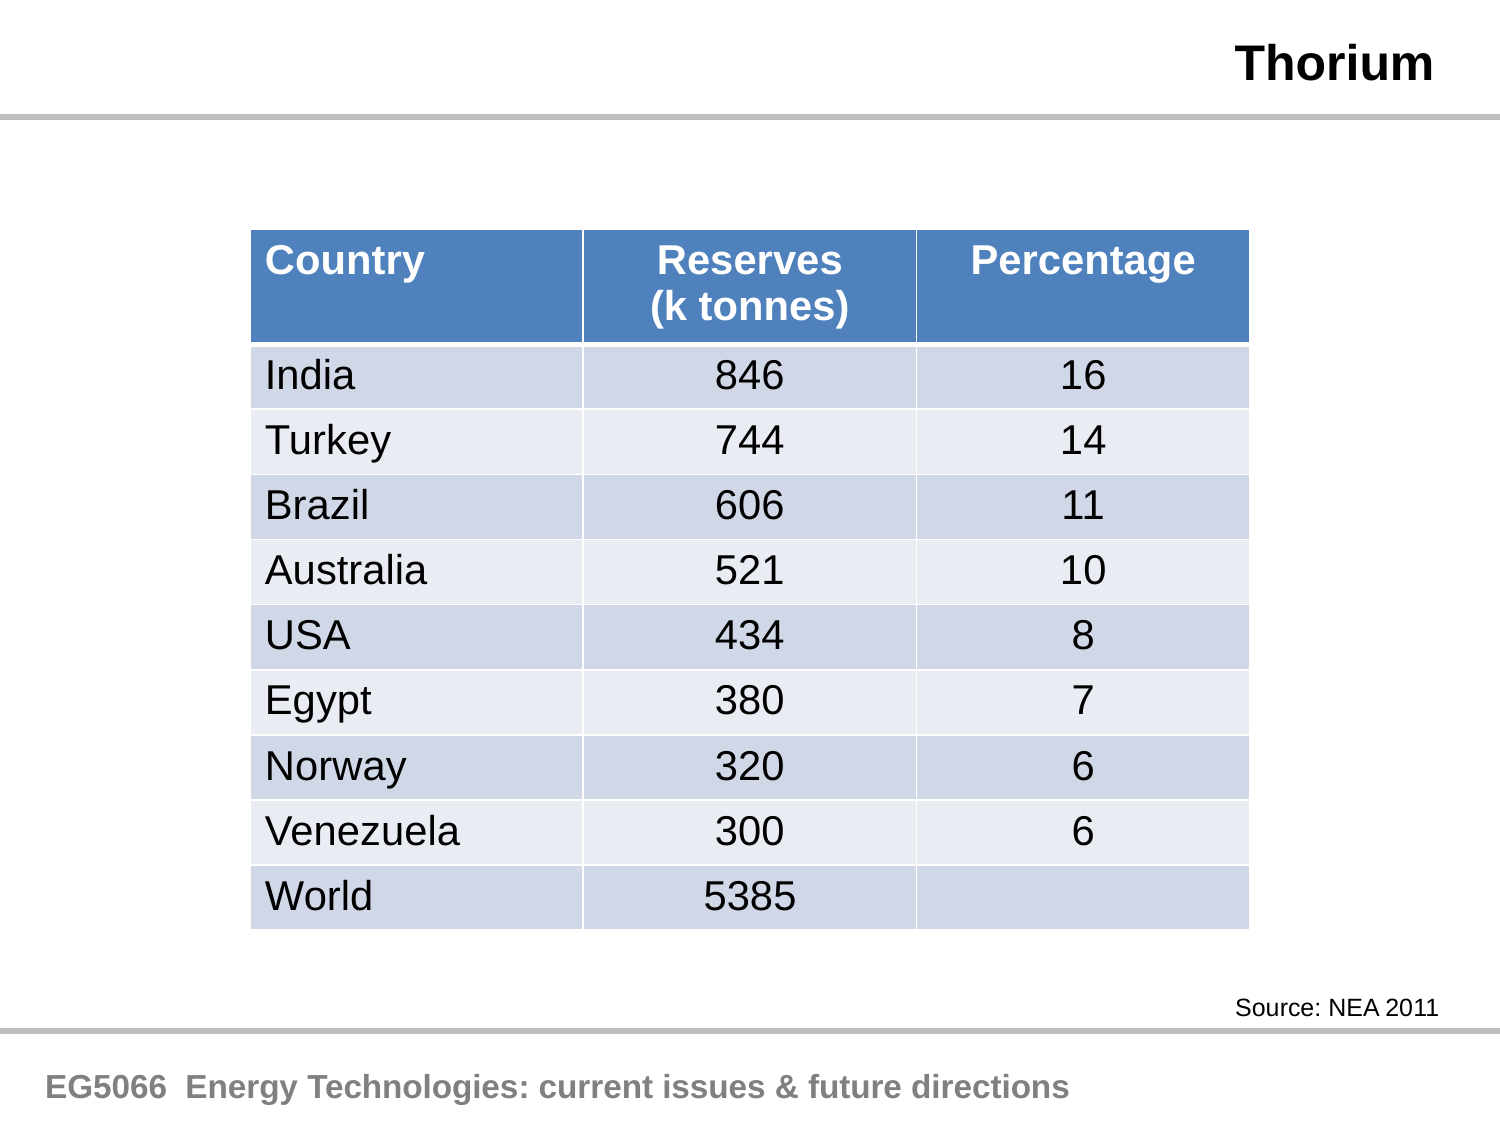

Thorium
| Country | Reserves (k tonnes) | Percentage |
| --- | --- | --- |
| India | 846 | 16 |
| Turkey | 744 | 14 |
| Brazil | 606 | 11 |
| Australia | 521 | 10 |
| USA | 434 | 8 |
| Egypt | 380 | 7 |
| Norway | 320 | 6 |
| Venezuela | 300 | 6 |
| World | 5385 |  |
Source: NEA 2011